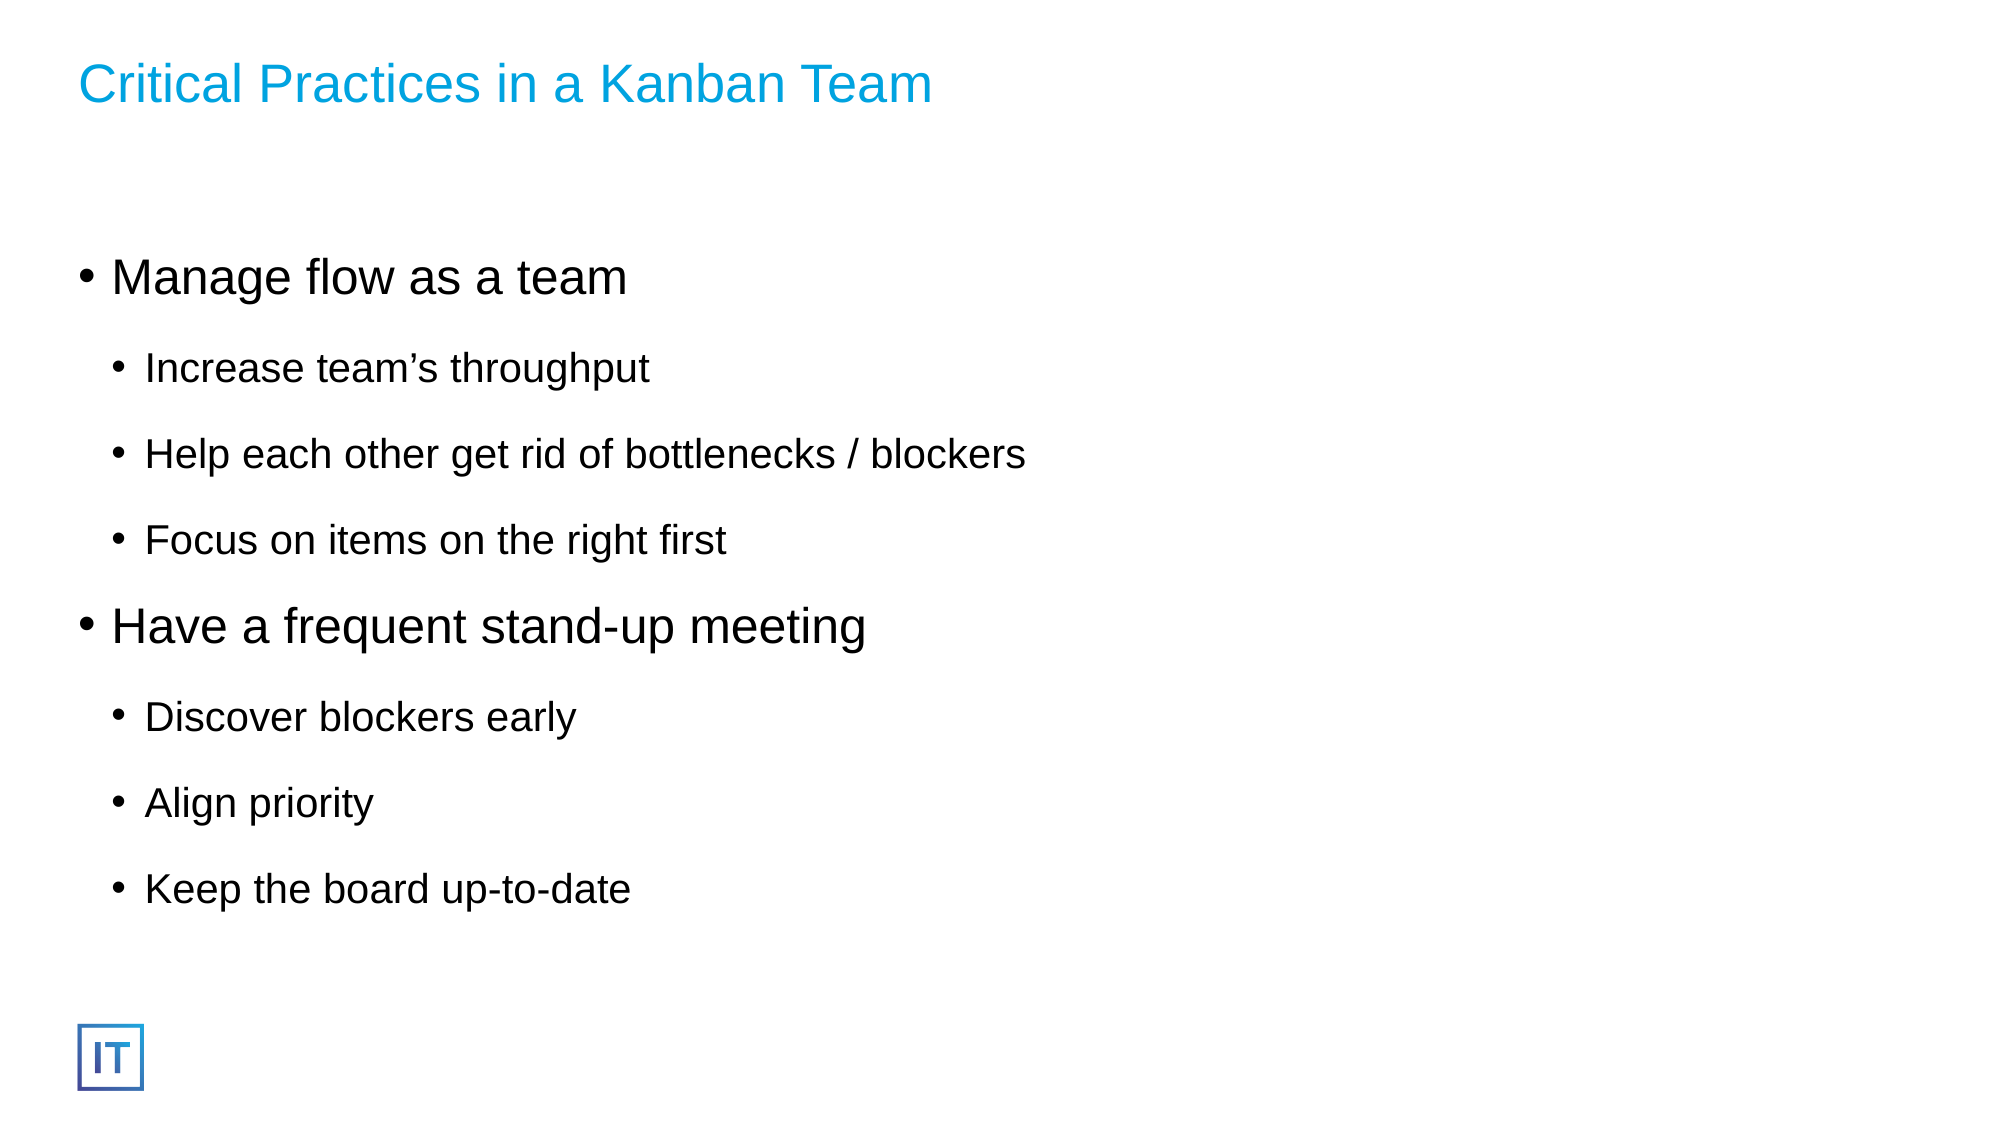

# Critical Practices in a Kanban Team
Manage flow as a team
Increase team’s throughput
Help each other get rid of bottlenecks / blockers
Focus on items on the right first
Have a frequent stand-up meeting
Discover blockers early
Align priority
Keep the board up-to-date